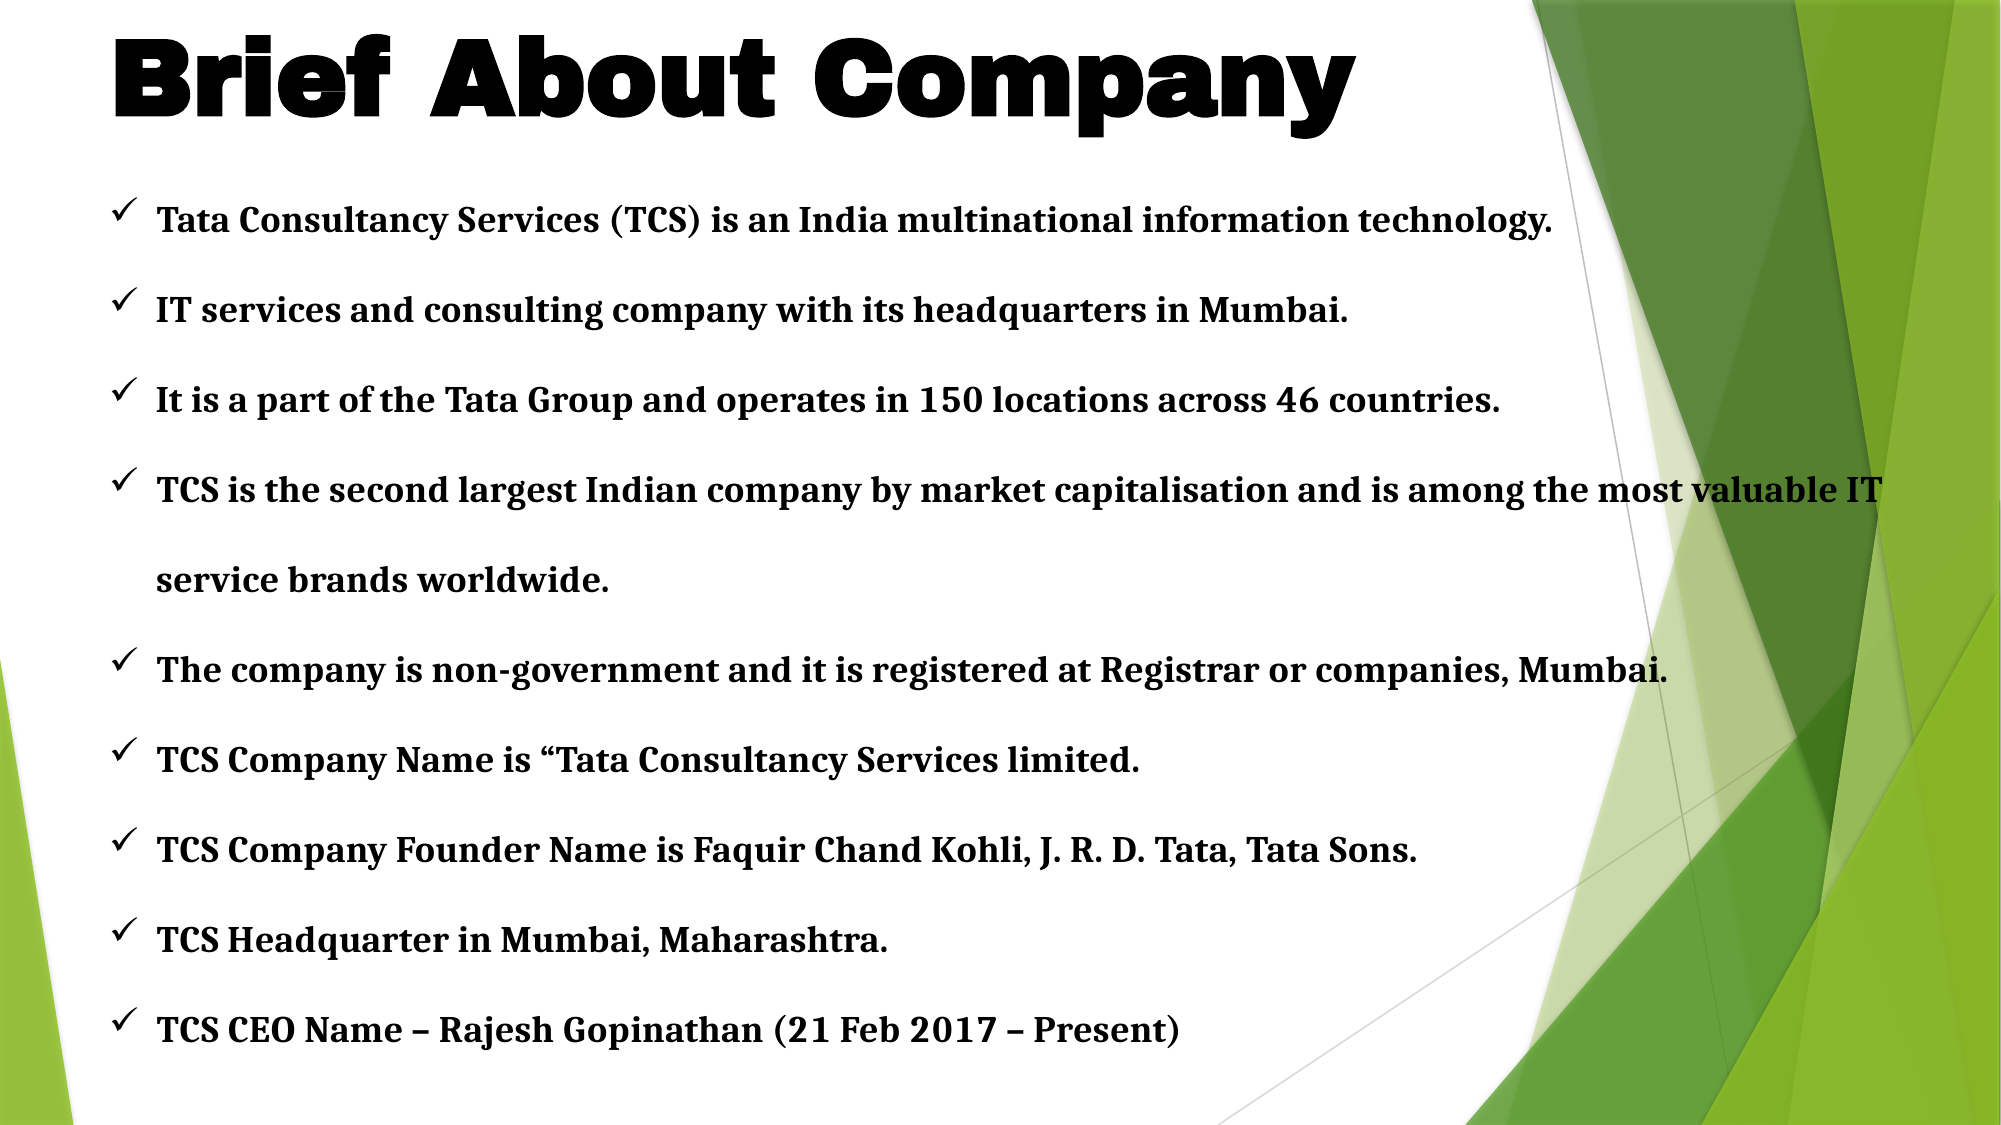

# Brief About Company
Tata Consultancy Services (TCS) is an India multinational information technology.
IT services and consulting company with its headquarters in Mumbai.
It is a part of the Tata Group and operates in 150 locations across 46 countries.
TCS is the second largest Indian company by market capitalisation and is among the most valuable IT service brands worldwide.
The company is non-government and it is registered at Registrar or companies, Mumbai.
TCS Company Name is “Tata Consultancy Services limited.
TCS Company Founder Name is Faquir Chand Kohli, J. R. D. Tata, Tata Sons.
TCS Headquarter in Mumbai, Maharashtra.
TCS CEO Name – Rajesh Gopinathan (21 Feb 2017 – Present)